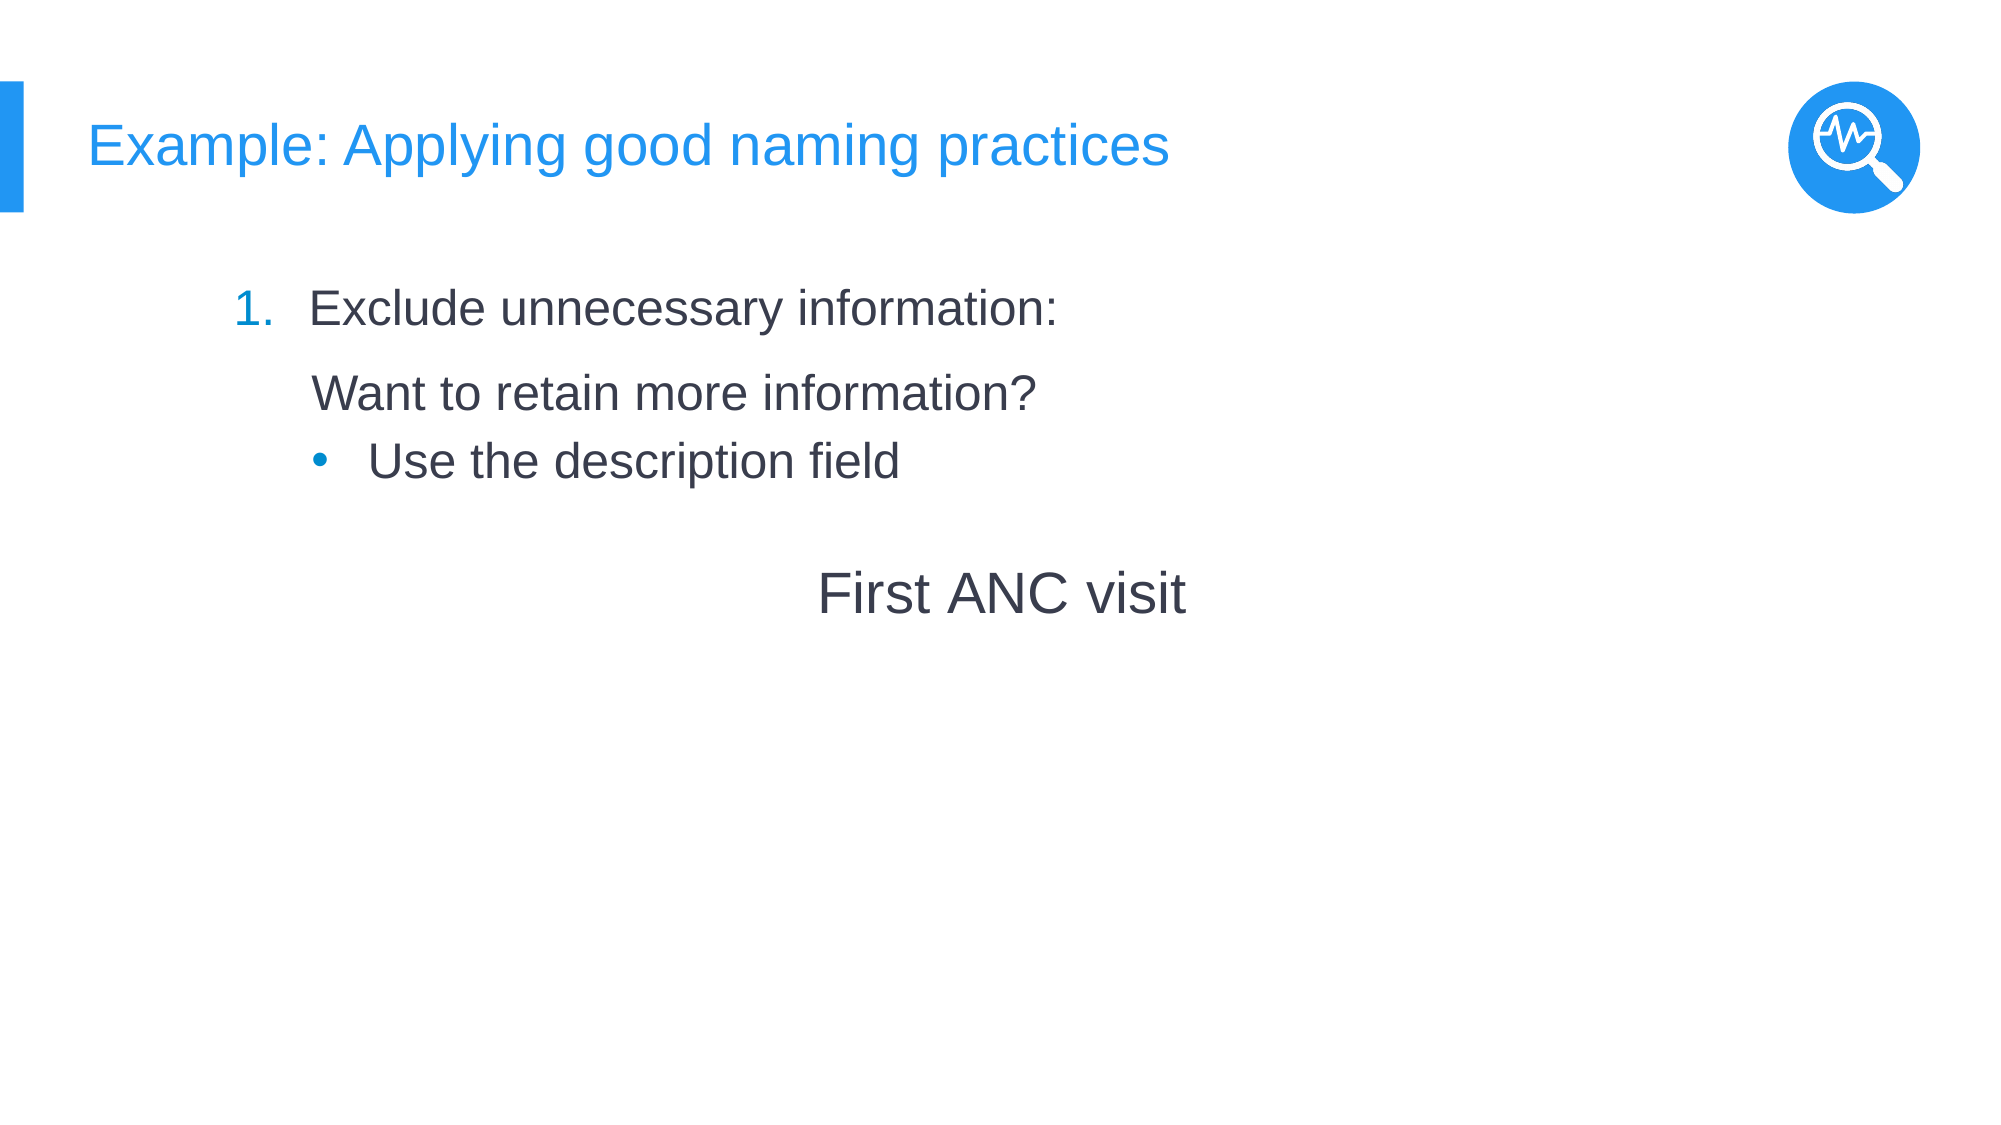

# Example: Applying good naming practices
Exclude unnecessary information:
Want to retain more information?
Use the description field
First ANC visit